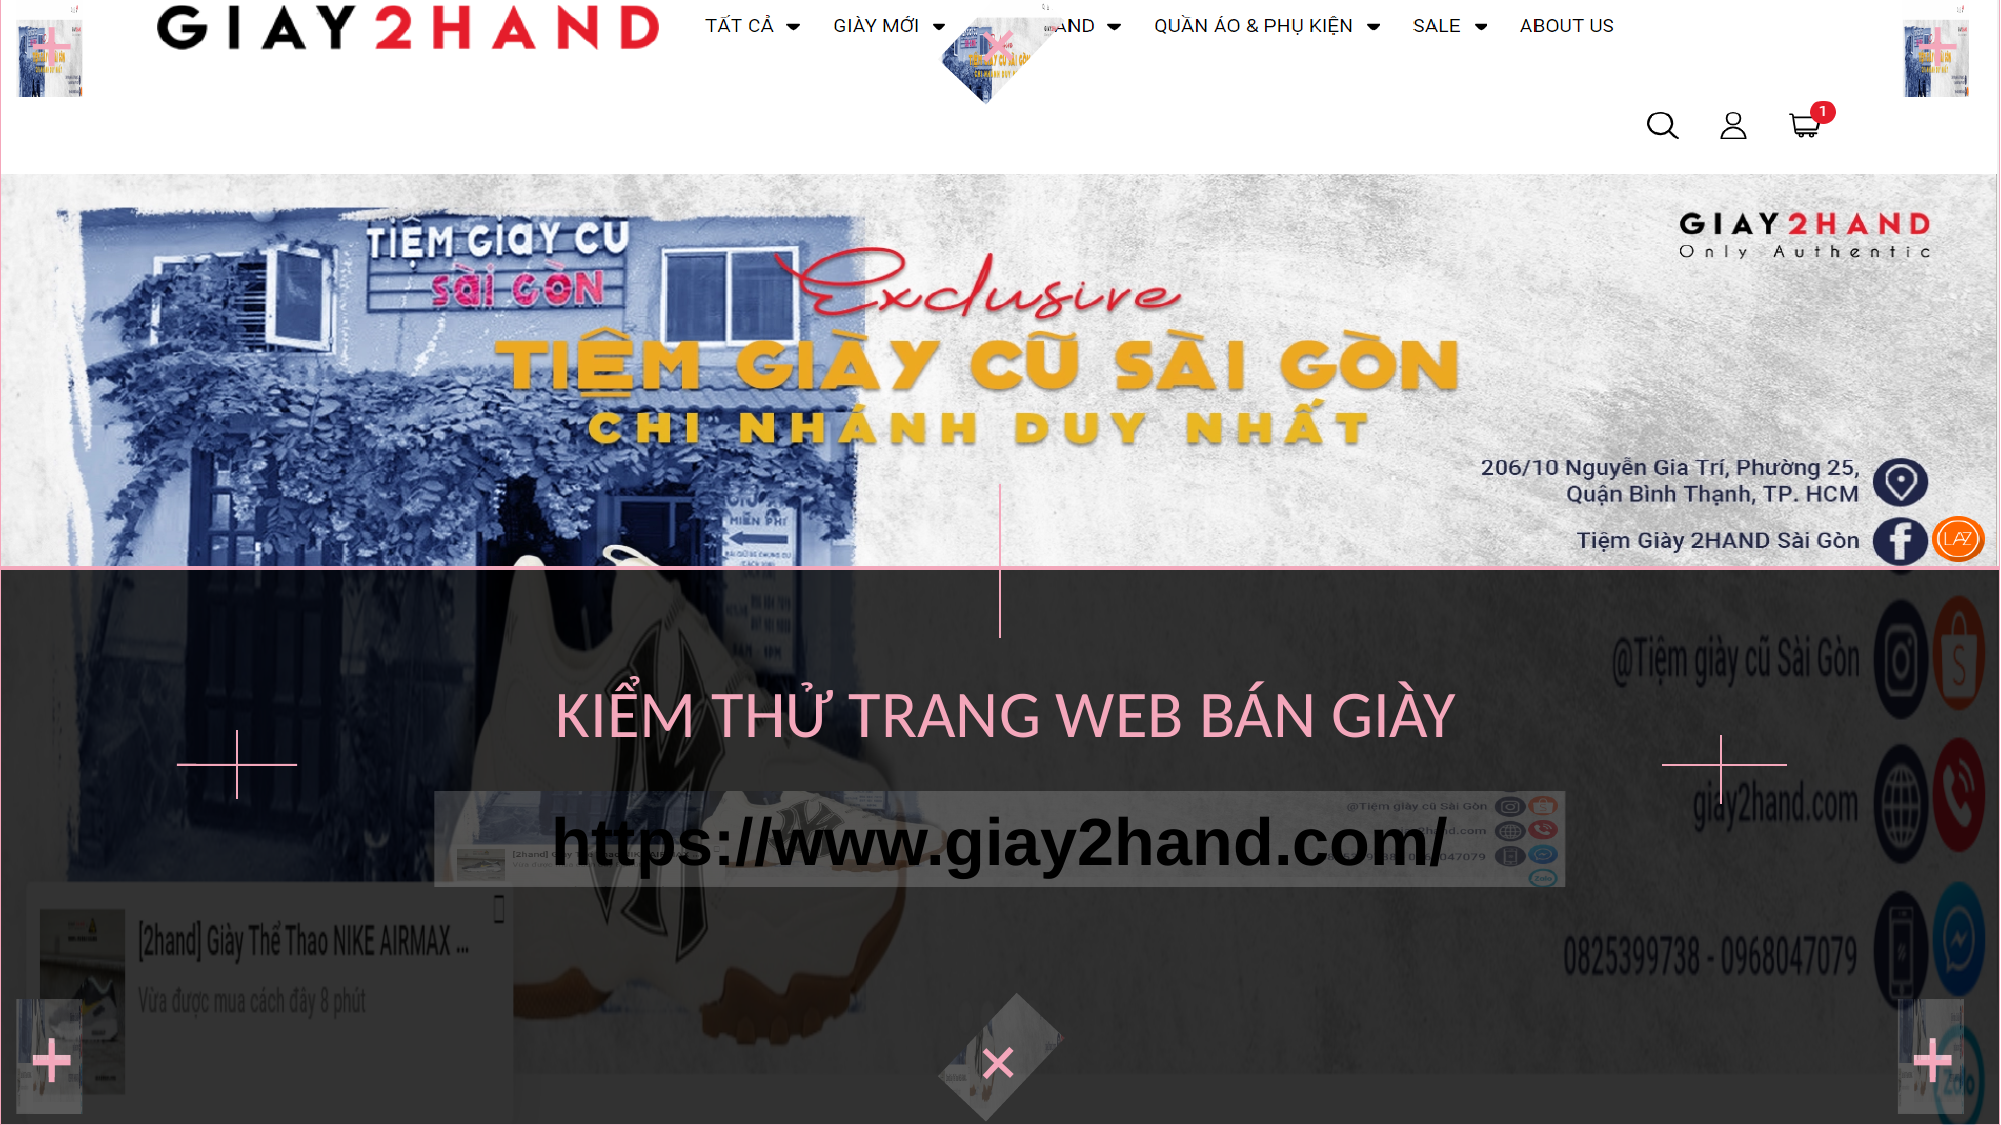

+
+

+
+
+
TÊN NHÓM

https://www.giay2hand.com/
+
+
+
KIỂM THỬ TRANG WEB BÁN GIÀY
+
+